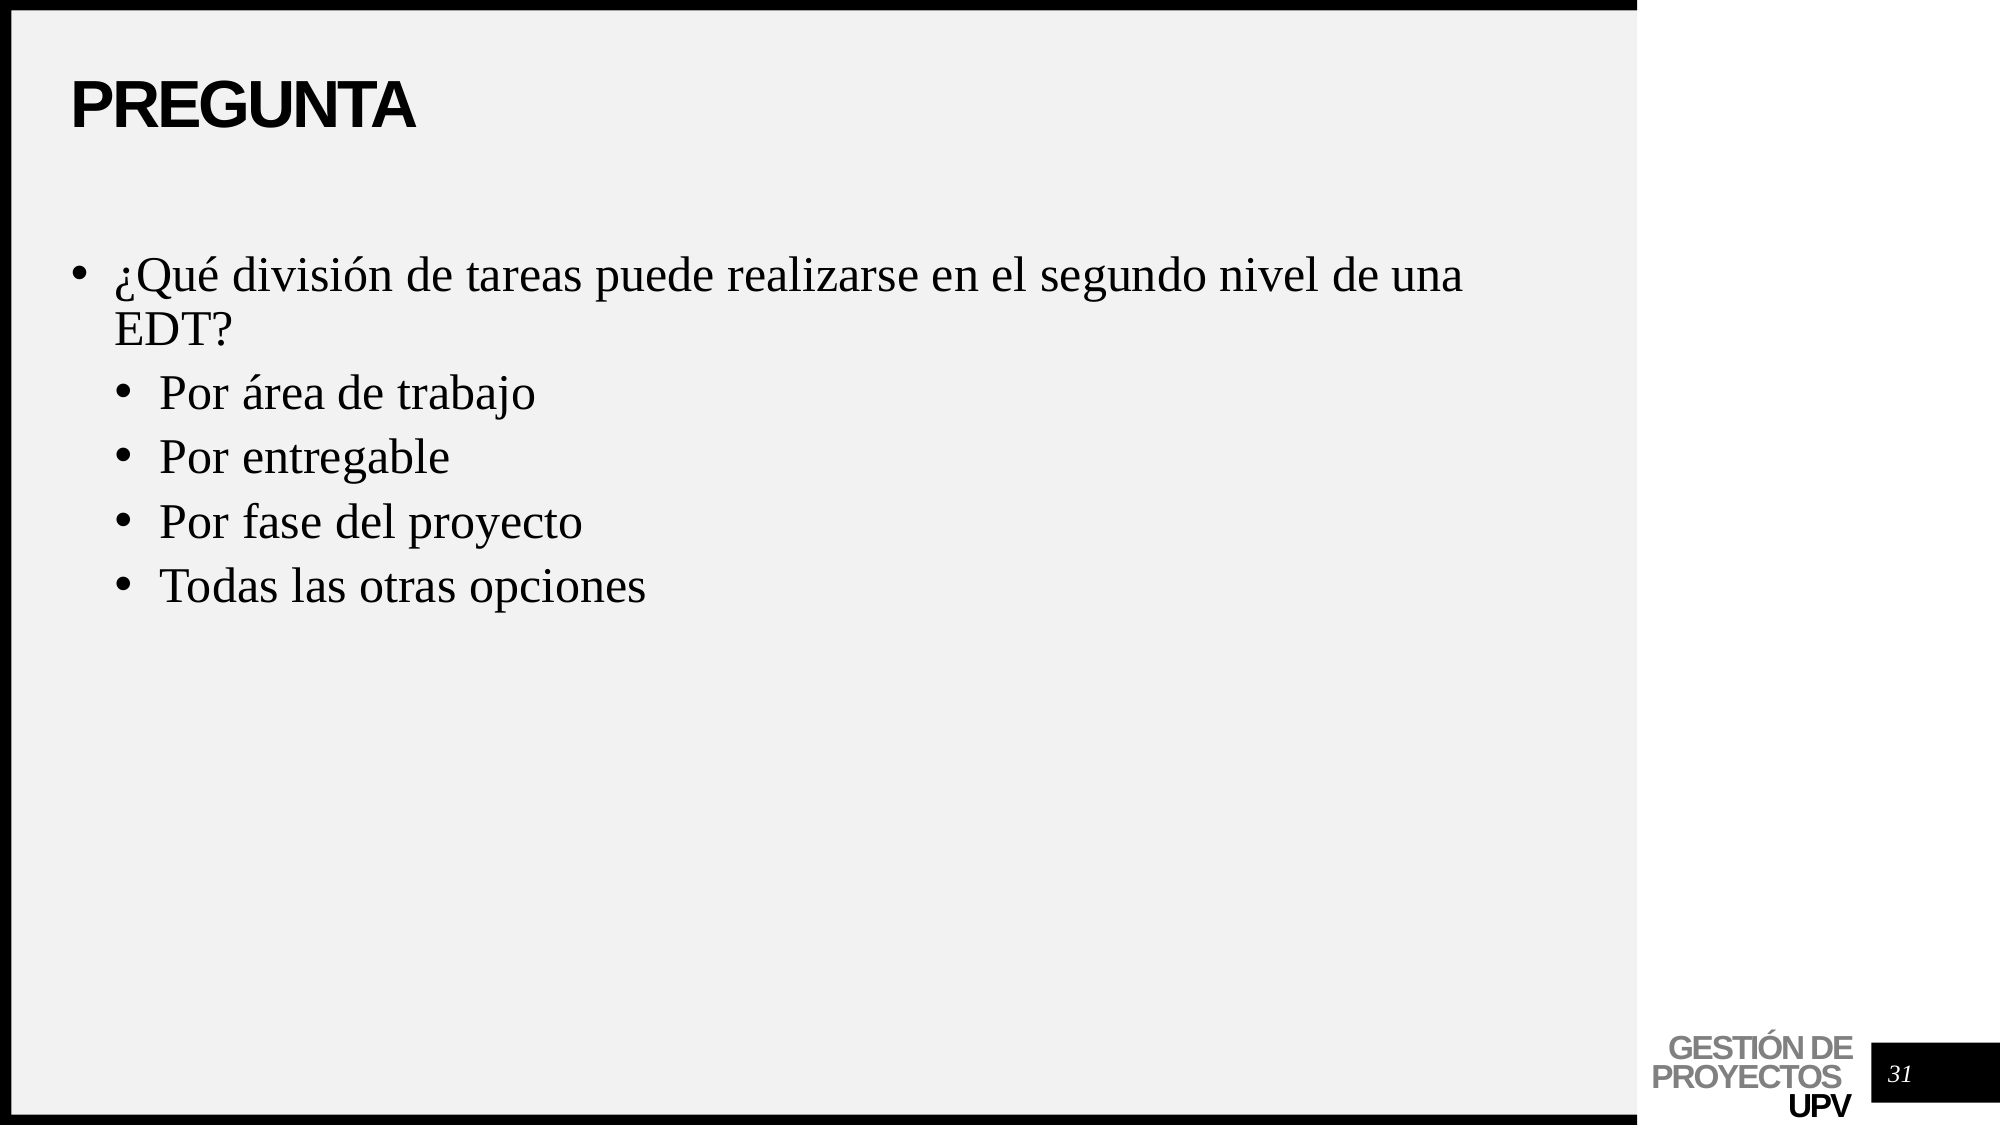

# pregunta

¿Qué división de tareas puede realizarse en el segundo nivel de una EDT?
Por área de trabajo
Por entregable
Por fase del proyecto
Todas las otras opciones

31